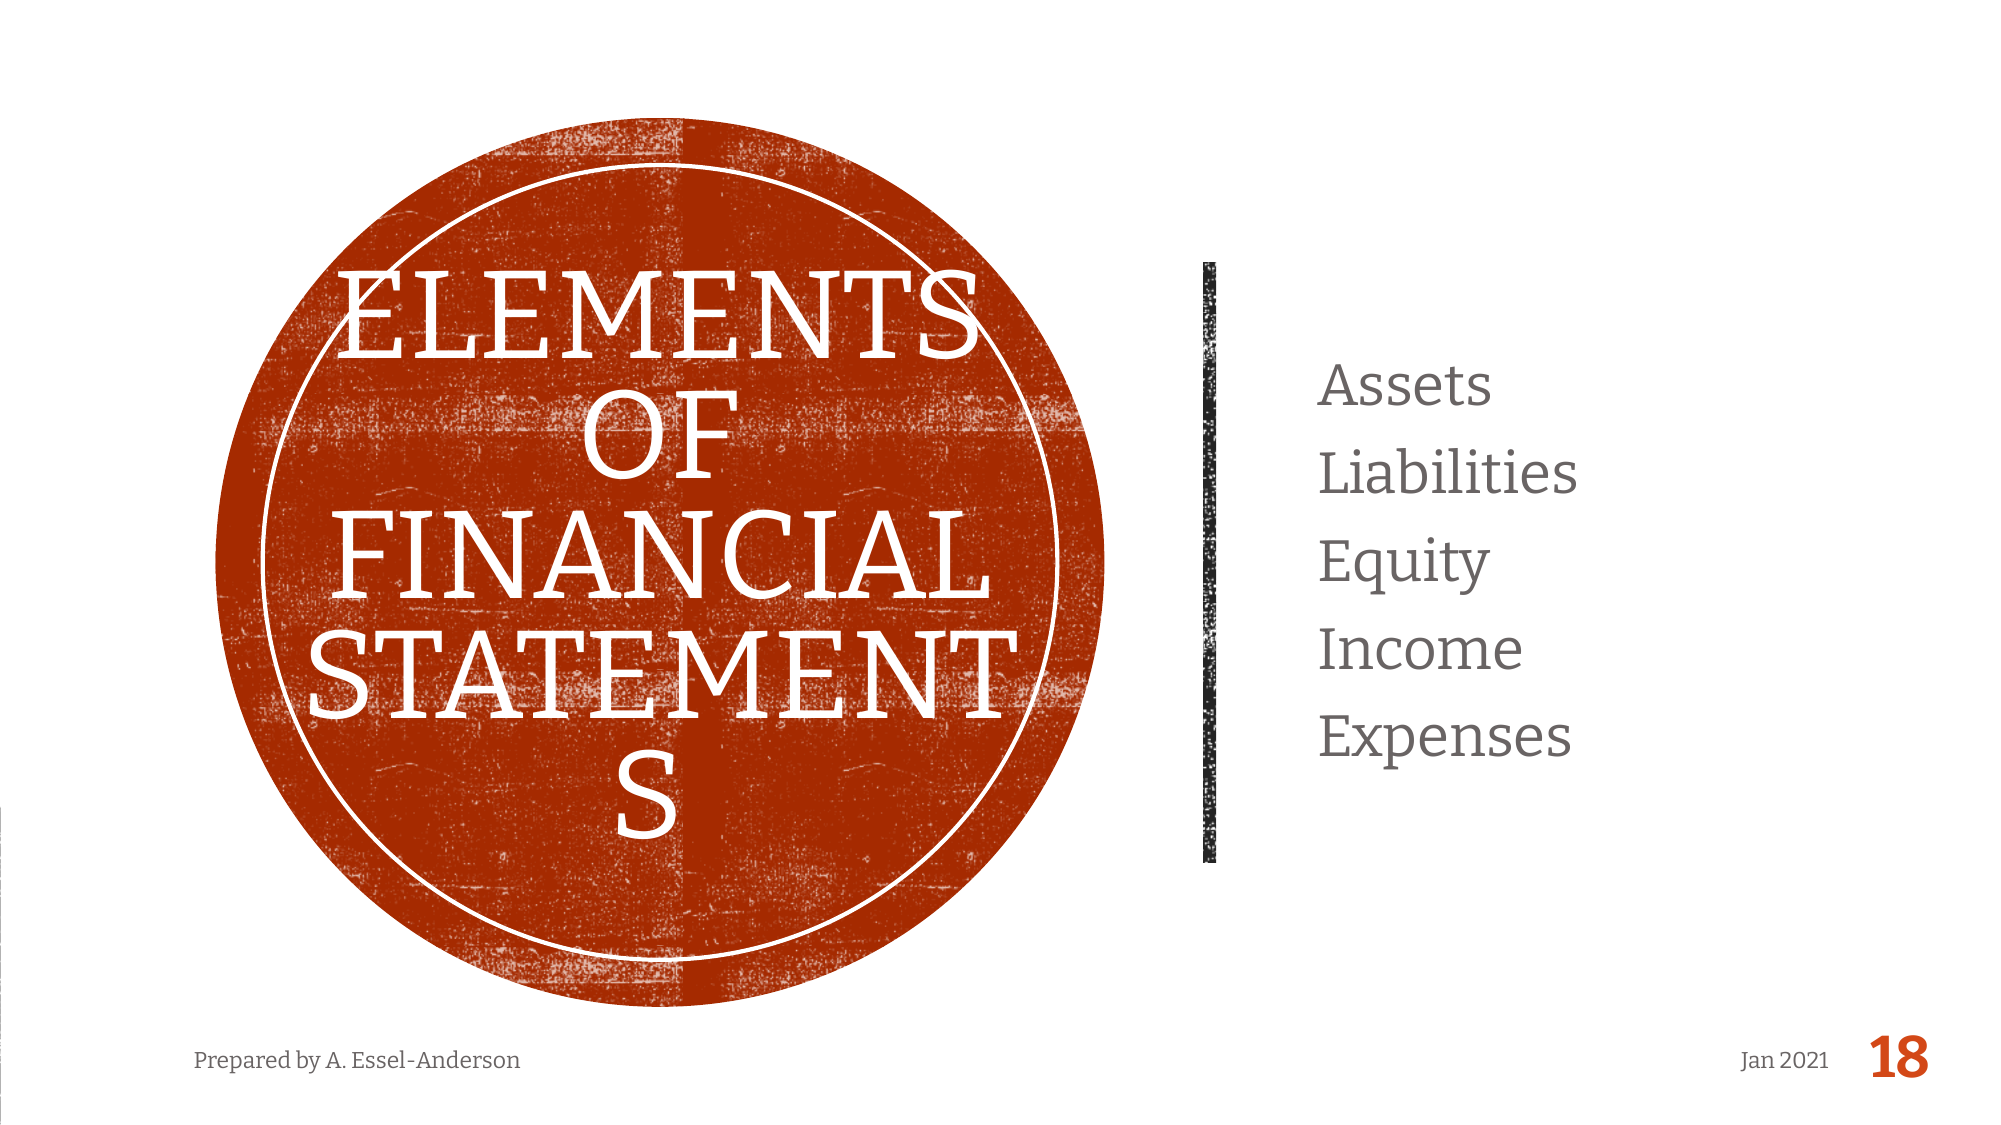

# Elements of financial statements

Assets
Liabilities
Equity
Income
Expenses

18
Prepared by A. Essel-Anderson
Jan 2021